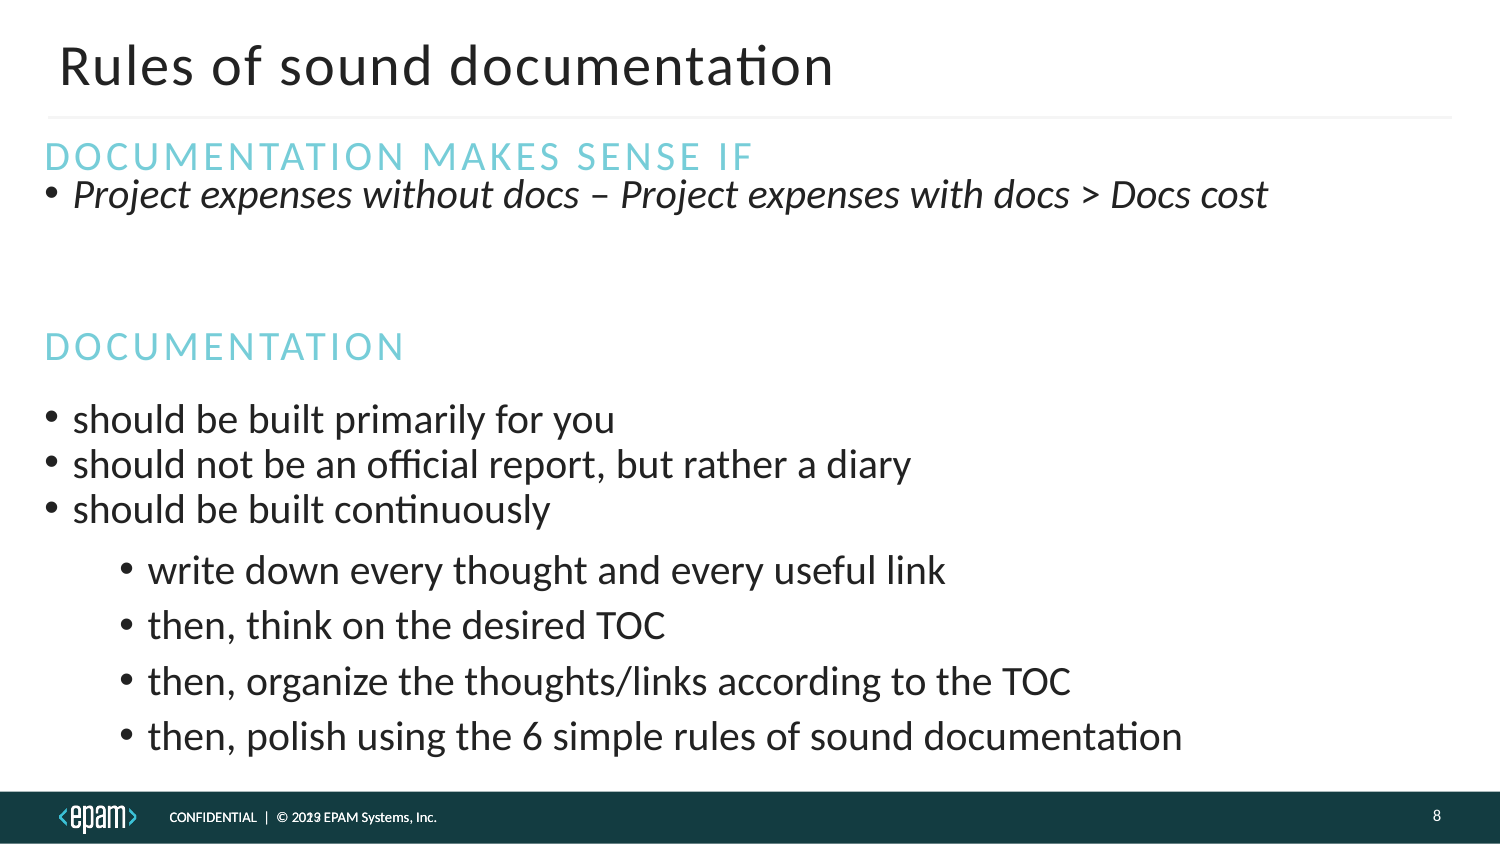

# Rules of sound documentation
Documentation makes sense if
Project expenses without docs – Project expenses with docs > Docs cost
documentation
should be built primarily for you
should not be an official report, but rather a diary
should be built continuously
write down every thought and every useful link
then, think on the desired TOC
then, organize the thoughts/links according to the TOC
then, polish using the 6 simple rules of sound documentation
8
CONFIDENTIAL  |  © 2019 EPAM Systems, Inc.